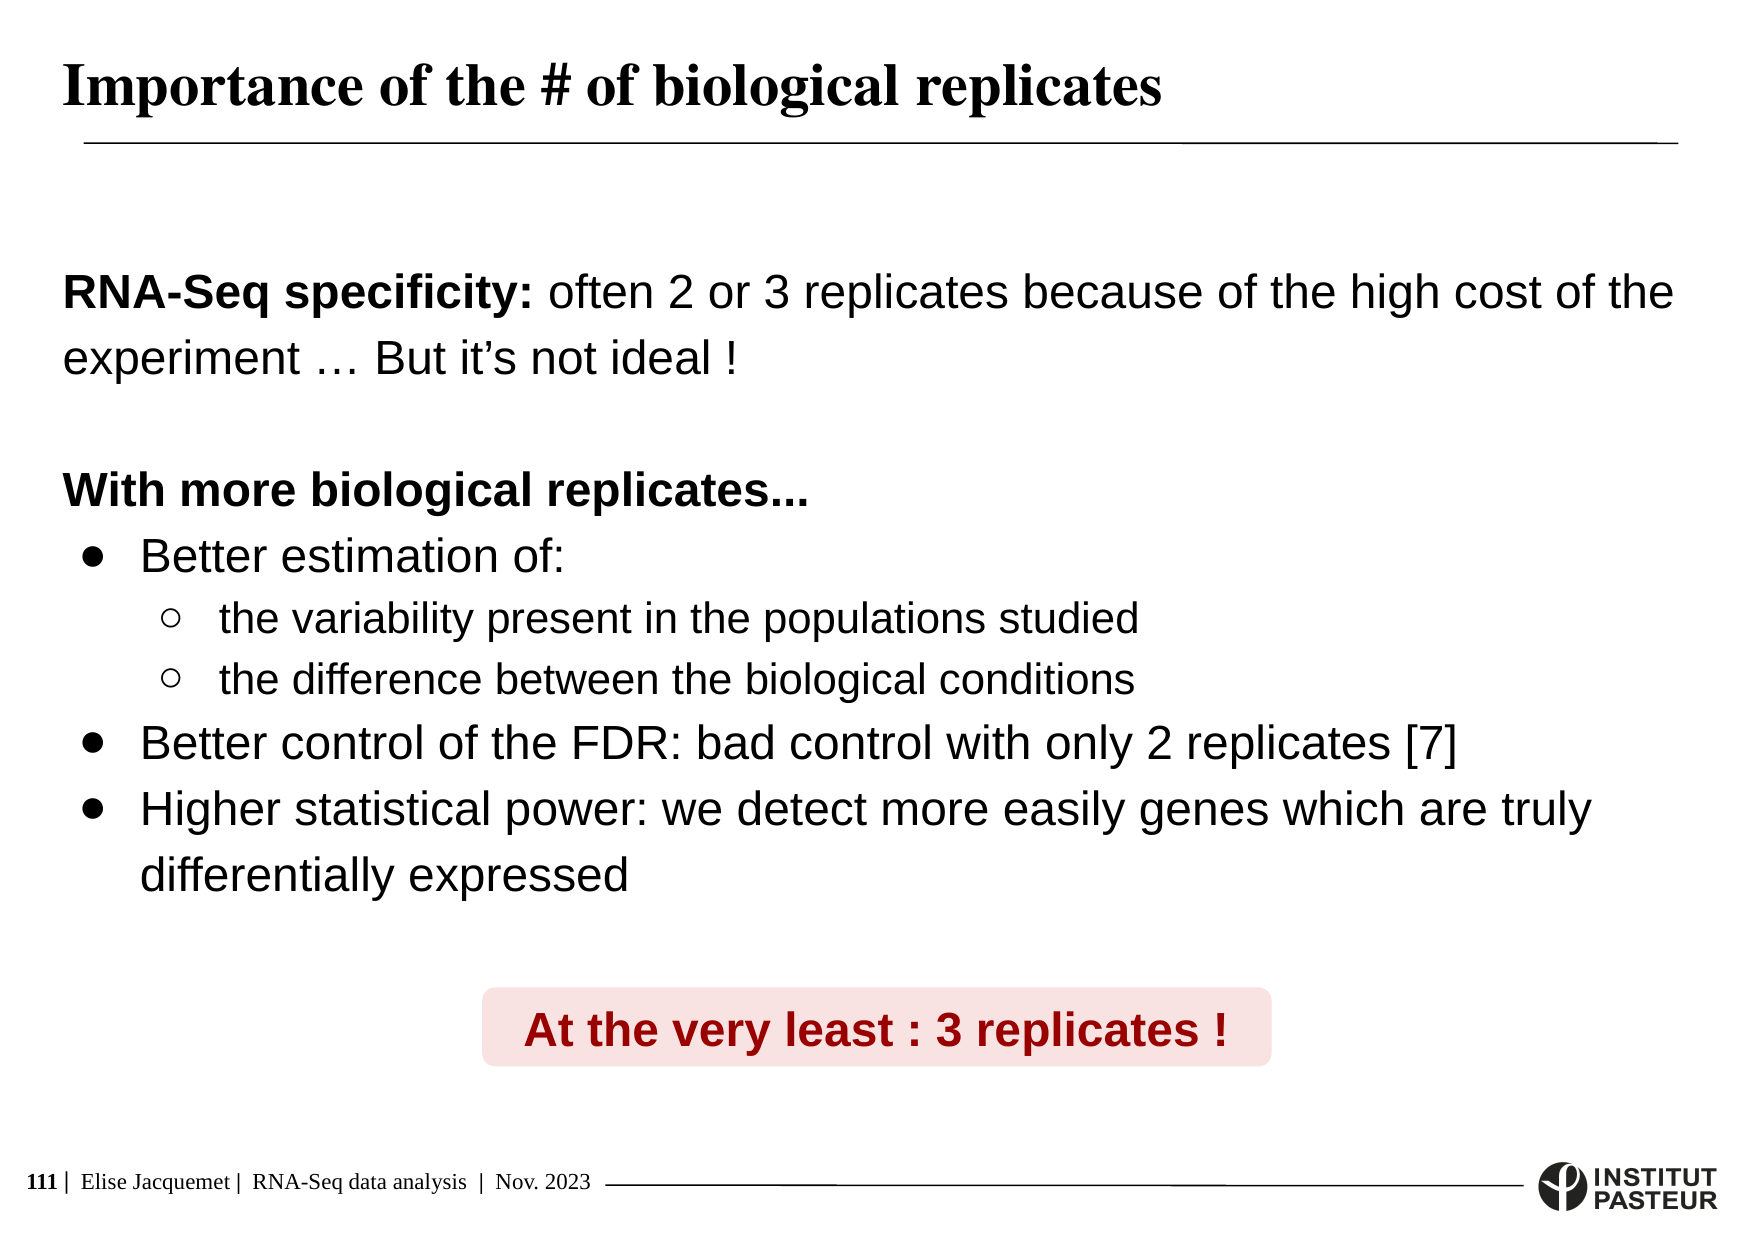

Importance of the # of biological replicates

RNA-Seq specificity: often 2 or 3 replicates because of the high cost of the experiment … But it’s not ideal !

With more biological replicates...
Better estimation of:
the variability present in the populations studied
the difference between the biological conditions
Better control of the FDR: bad control with only 2 replicates [7]
Higher statistical power: we detect more easily genes which are truly differentially expressed
At the very least : 3 replicates !